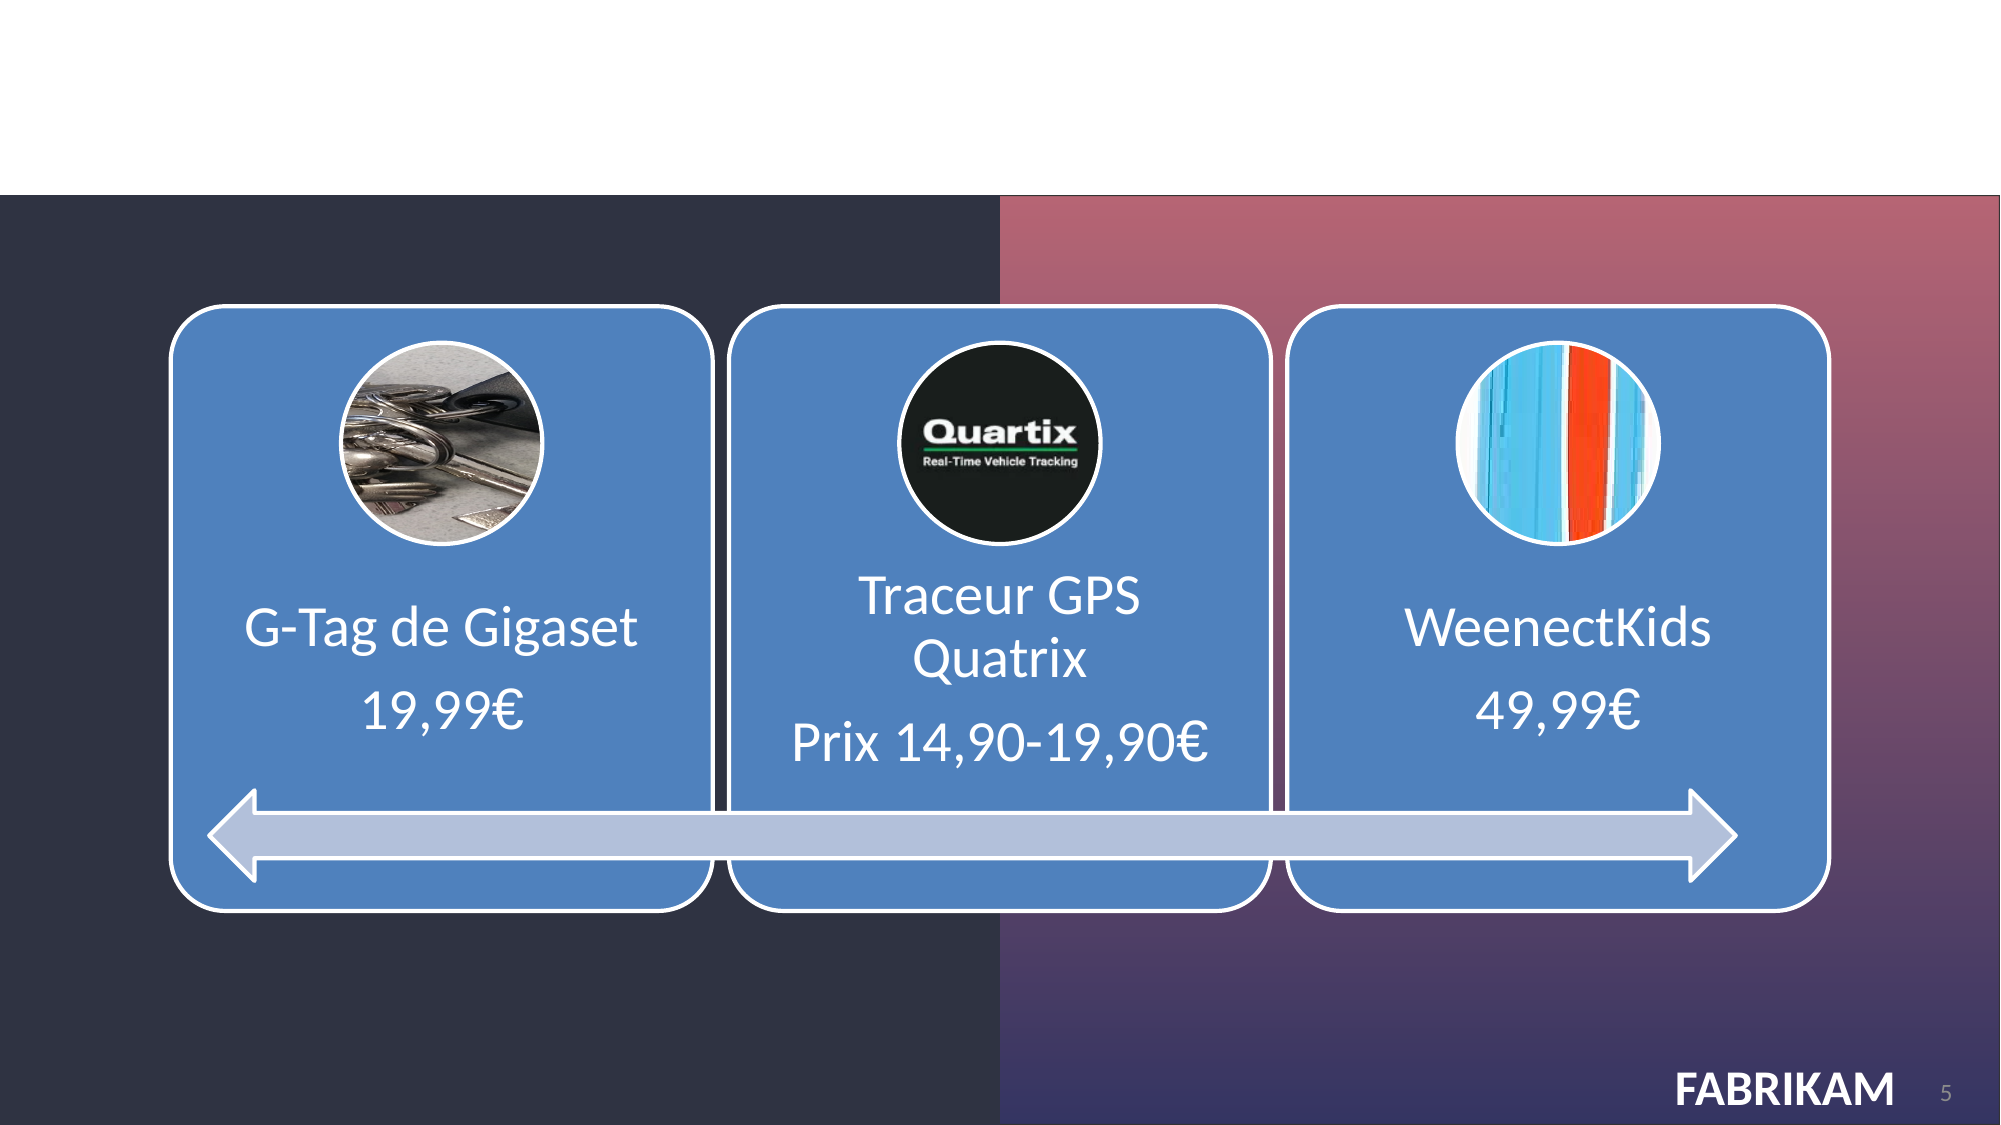

G-Tag de Gigaset
19,99€
Traceur GPS Quatrix
Prix 14,90-19,90€
WeenectKids
49,99€

5
POINT DE COMPARAISON 2